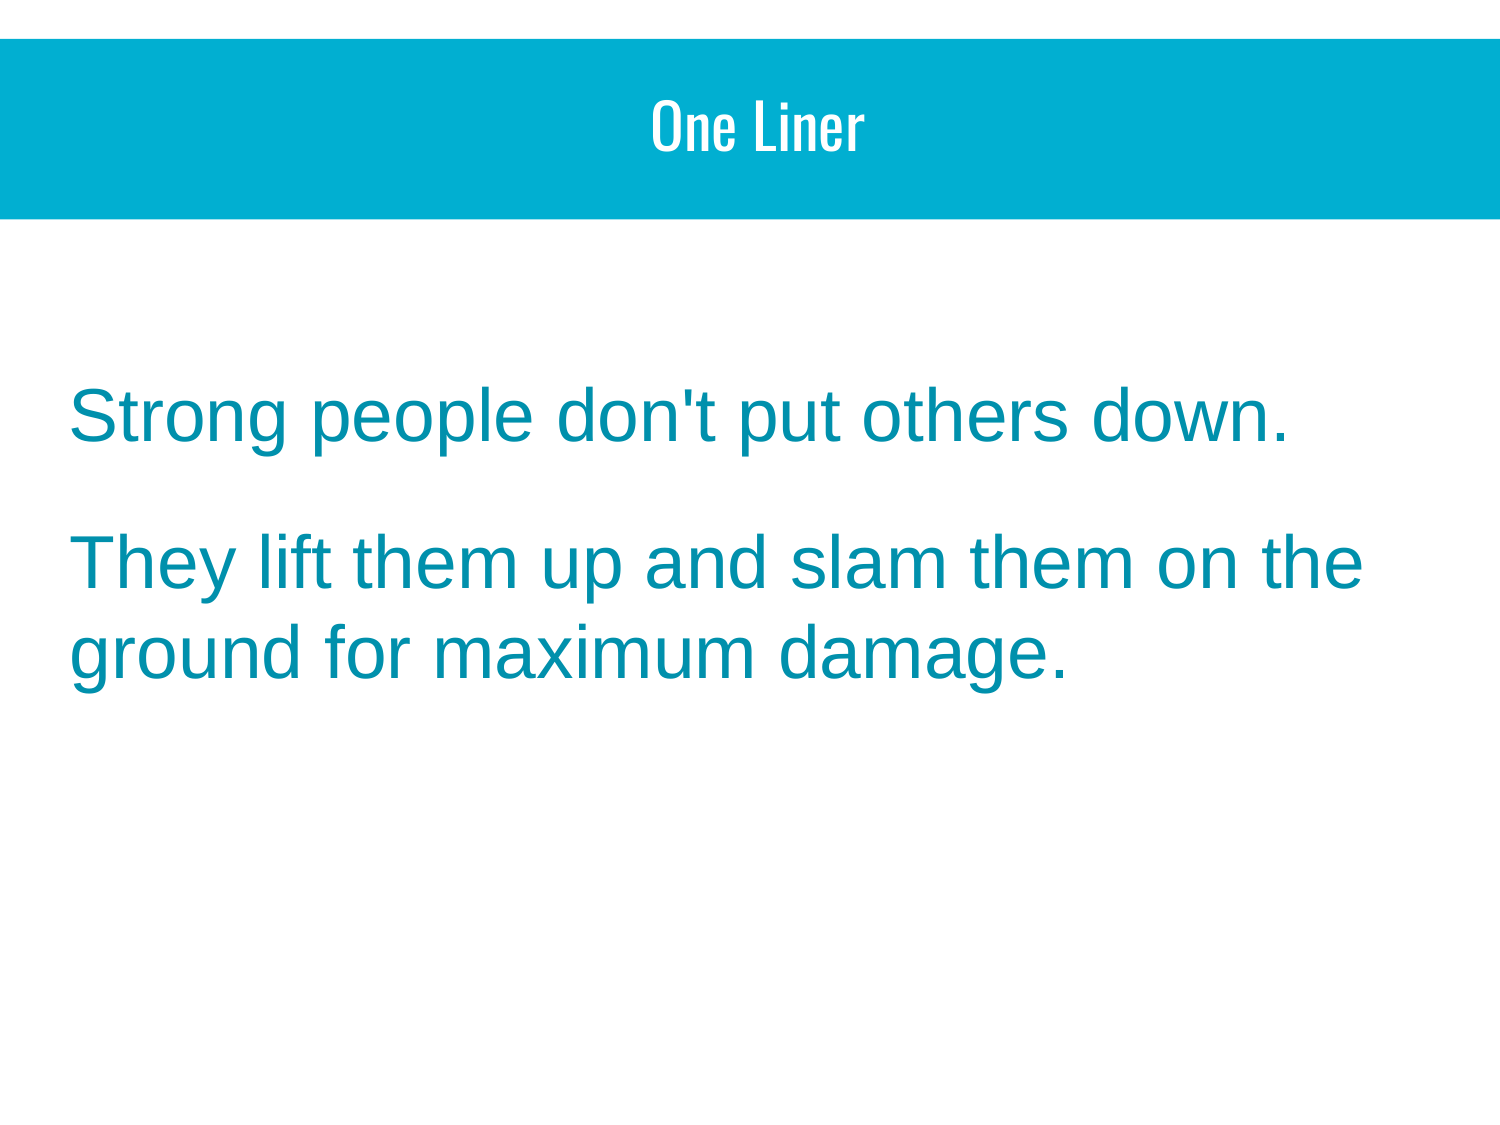

One Liner
Strong people don't put others down.
They lift them up and slam them on the ground for maximum damage.